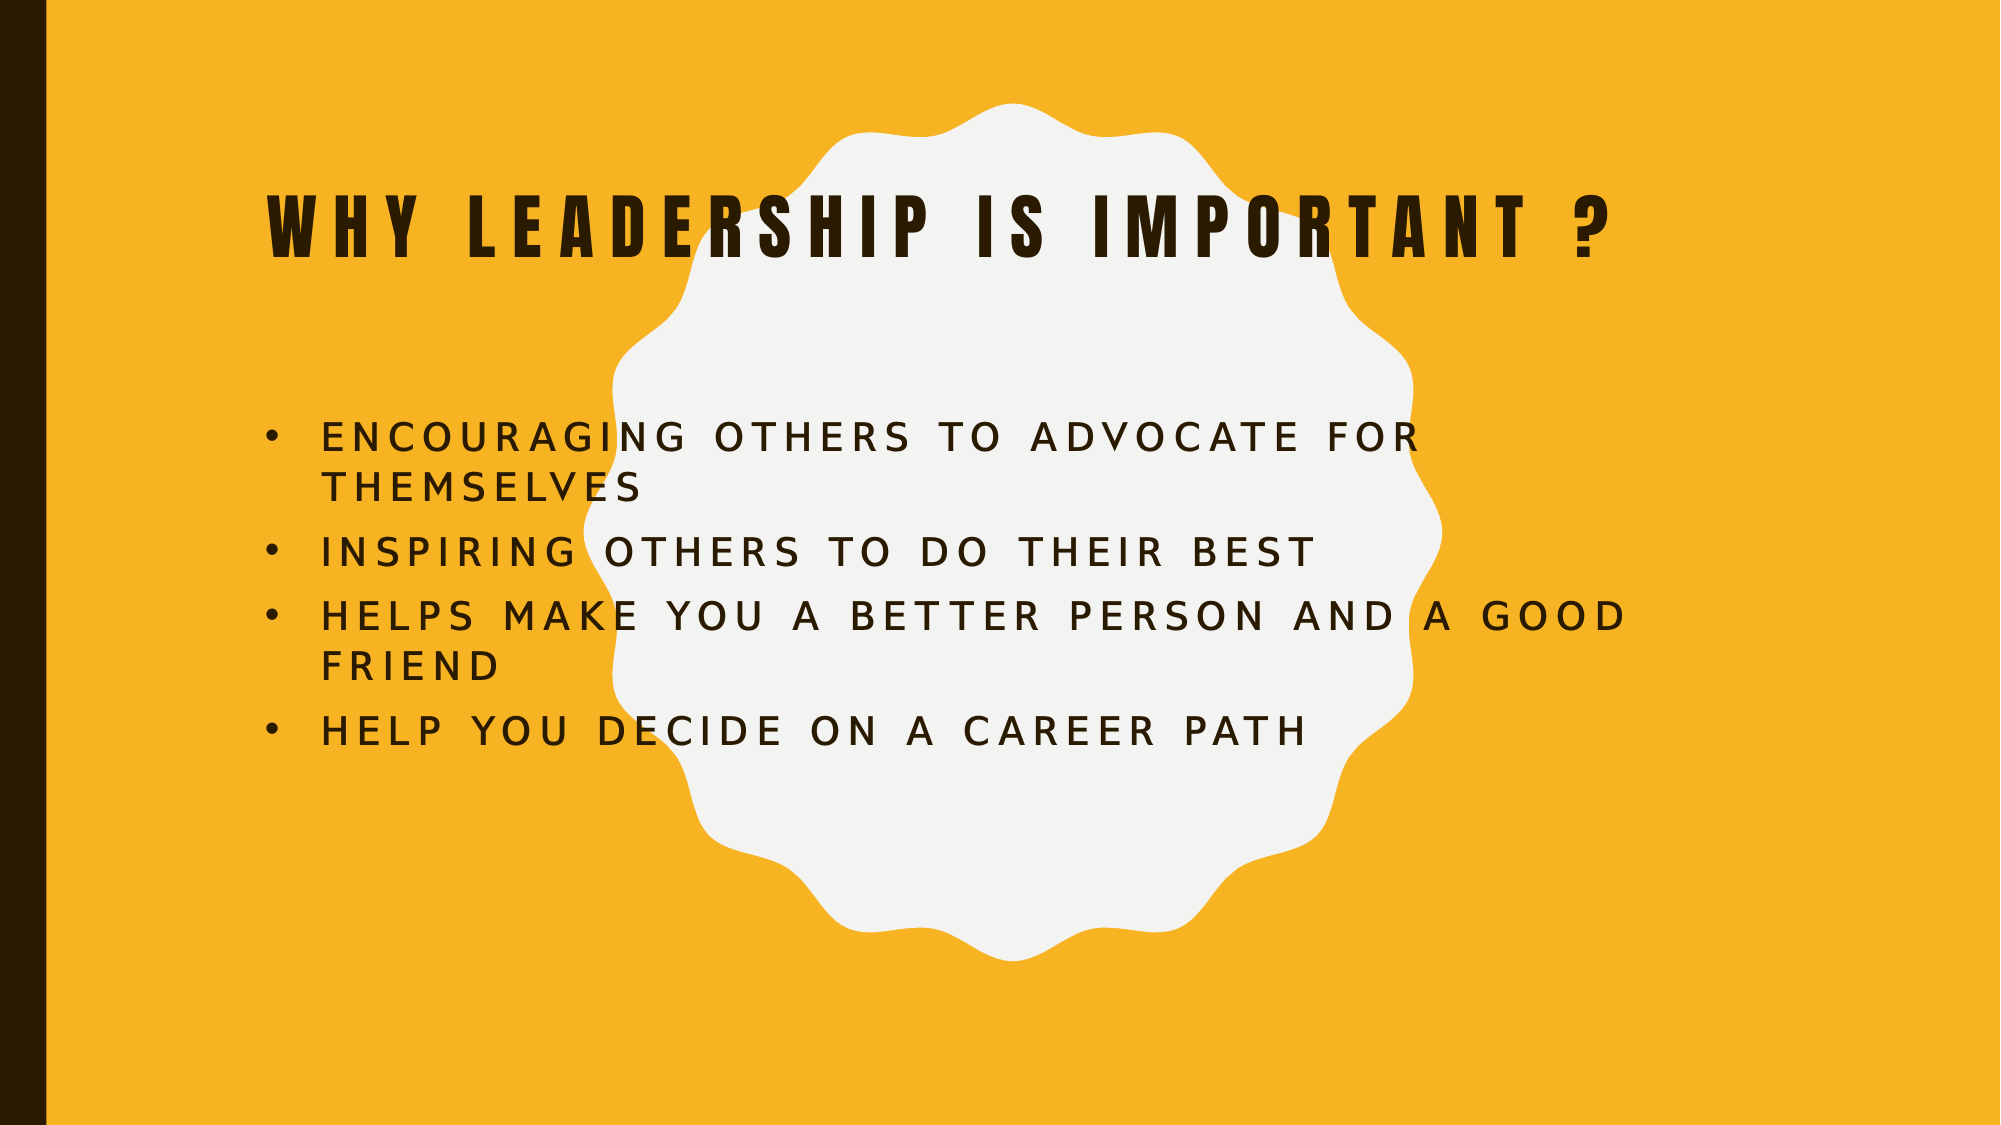

# Why leadership is important ?
Encouraging others to advocate for themselves
Inspiring others to do their best
Helps make you a better person and a good friend
Help you decide on a career path